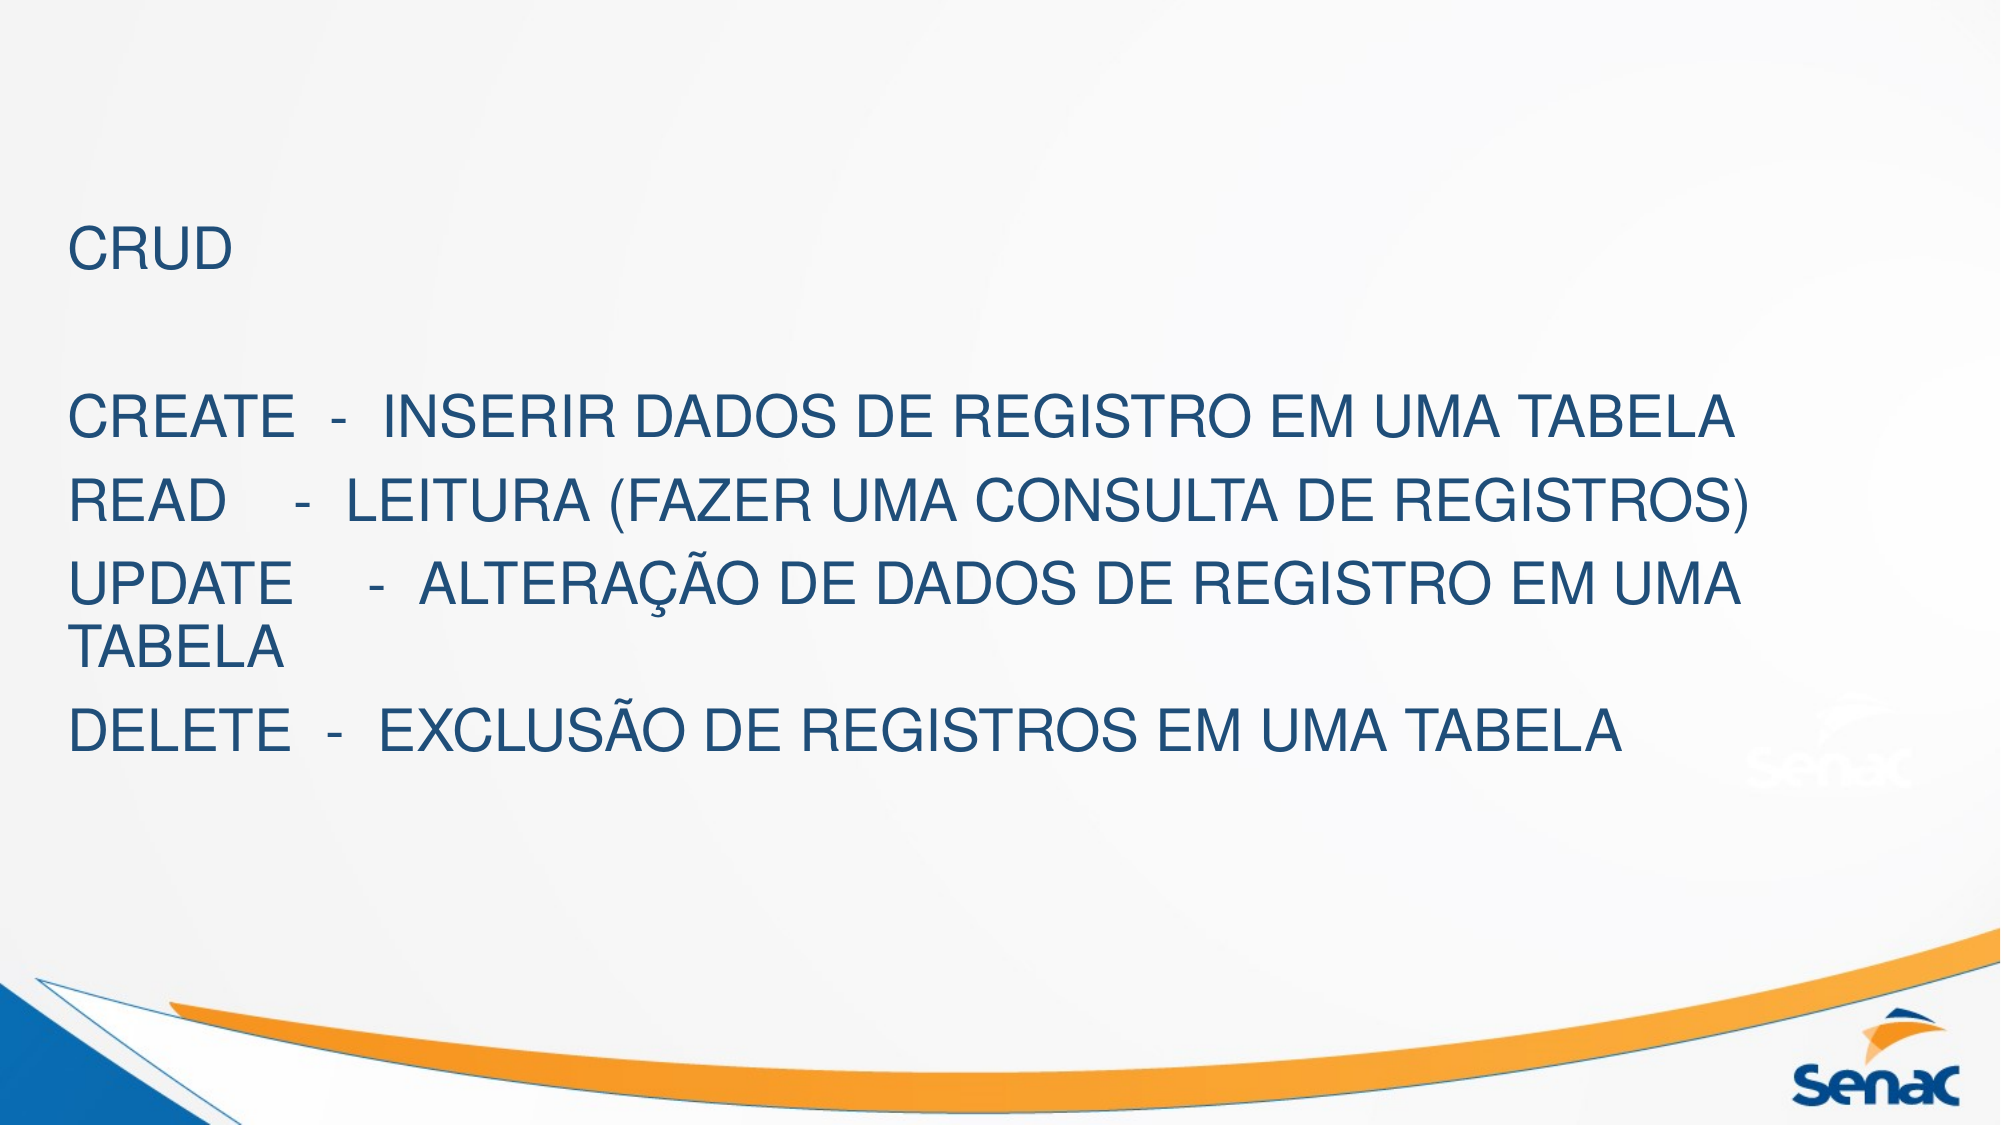

#
CRUD

CREATE  -  INSERIR DADOS DE REGISTRO EM UMA TABELA
READ    -  LEITURA (FAZER UMA CONSULTA DE REGISTROS)
UPDATE	-  ALTERAÇÃO DE DADOS DE REGISTRO EM UMA TABELA
DELETE  -  EXCLUSÃO DE REGISTROS EM UMA TABELA